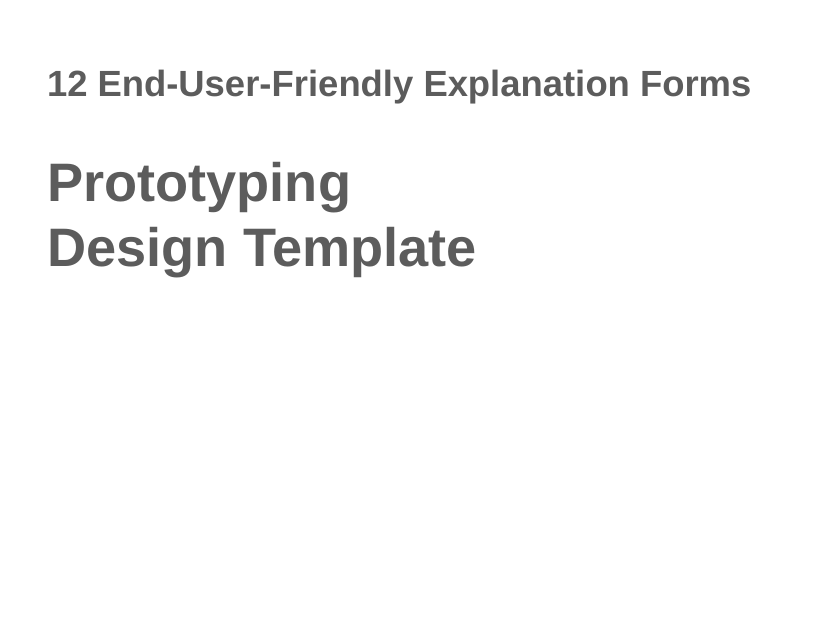

# 12 End-User-Friendly Explanation Forms Prototyping Design Template